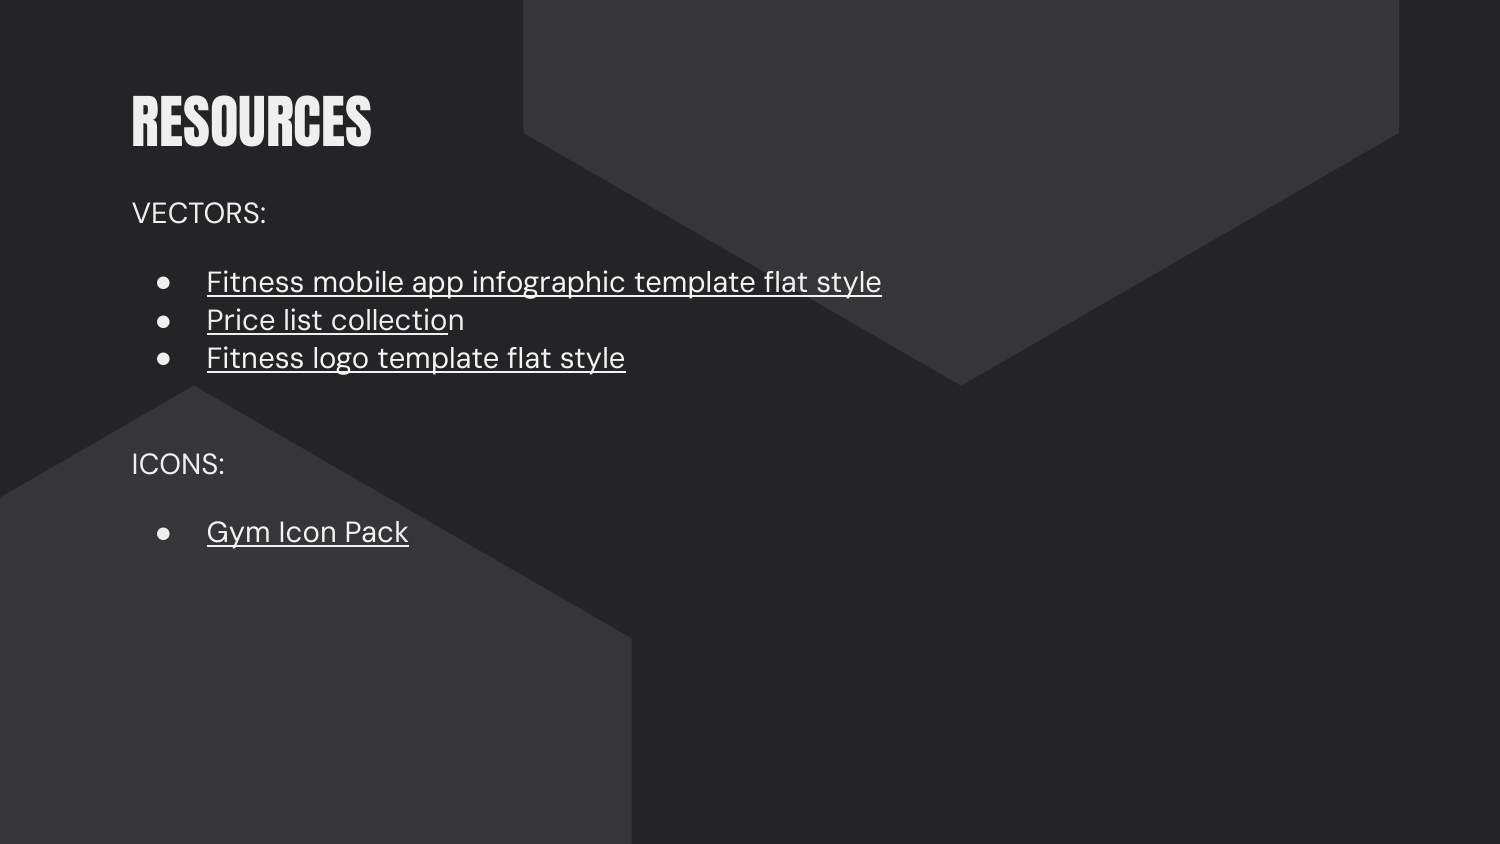

# RESOURCES
VECTORS:
Fitness mobile app infographic template flat style
Price list collection
Fitness logo template flat style

ICONS:
Gym Icon Pack